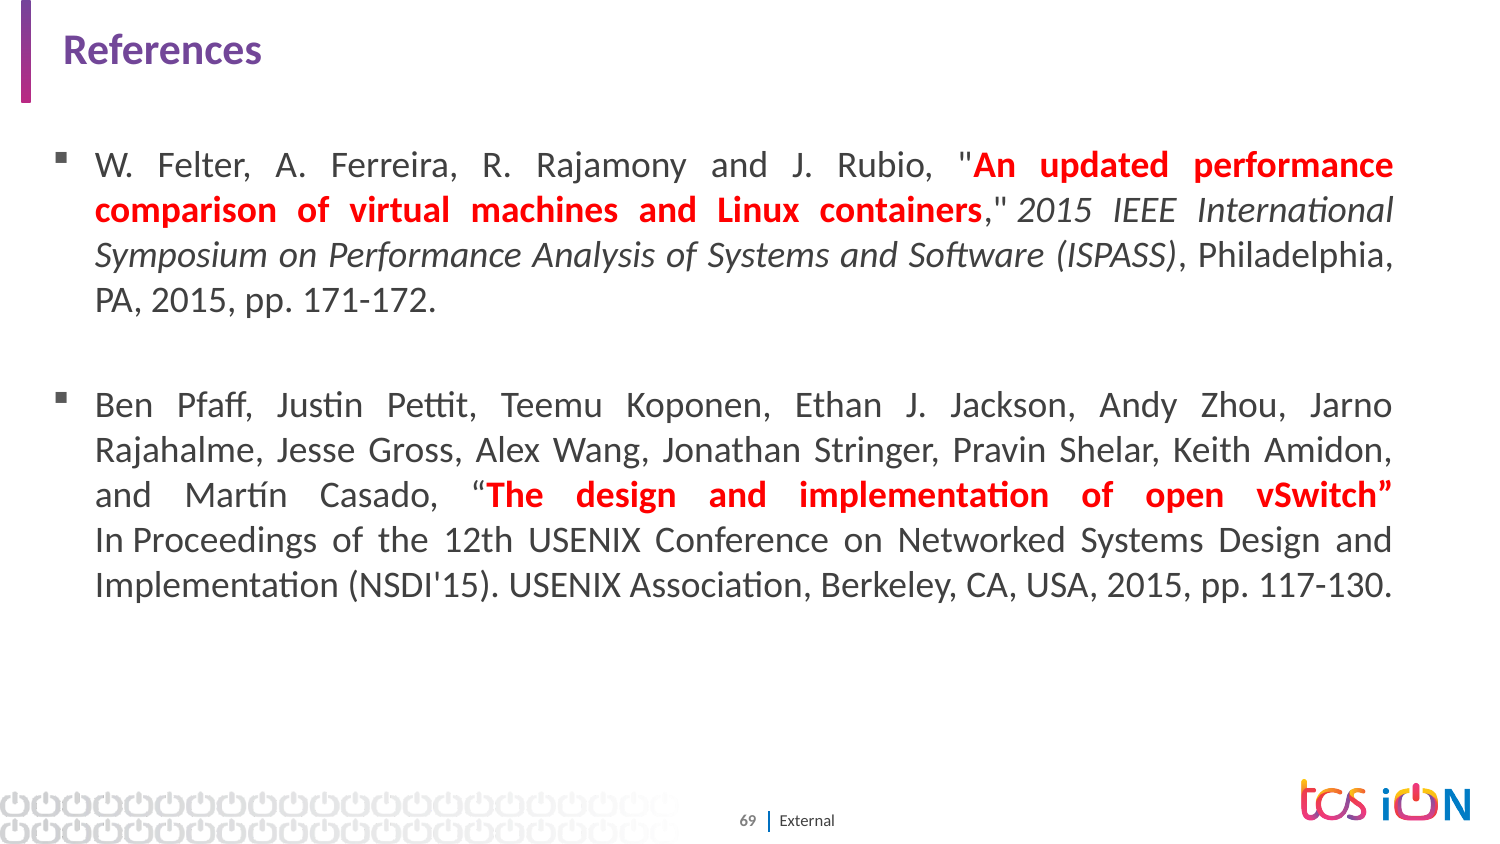

# References
W. Felter, A. Ferreira, R. Rajamony and J. Rubio, "An updated performance comparison of virtual machines and Linux containers," 2015 IEEE International Symposium on Performance Analysis of Systems and Software (ISPASS), Philadelphia, PA, 2015, pp. 171-172.

Ben Pfaff, Justin Pettit, Teemu Koponen, Ethan J. Jackson, Andy Zhou, Jarno Rajahalme, Jesse Gross, Alex Wang, Jonathan Stringer, Pravin Shelar, Keith Amidon, and Martín Casado, “The design and implementation of open vSwitch” In Proceedings of the 12th USENIX Conference on Networked Systems Design and Implementation (NSDI'15). USENIX Association, Berkeley, CA, USA, 2015, pp. 117-130.

Server Virtualization